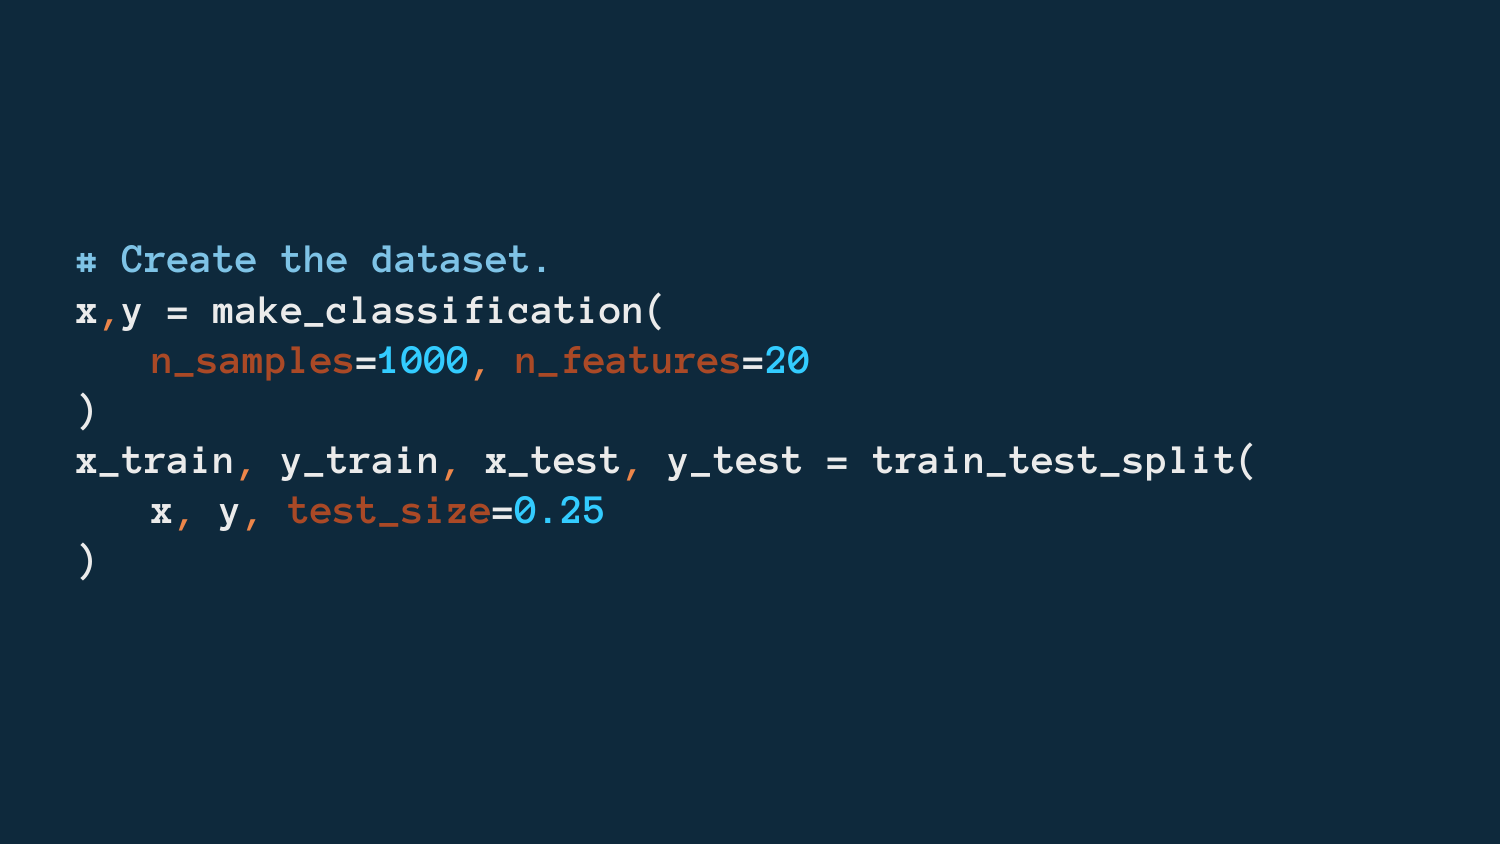

# Create the dataset.
x,y = make_classification(
n_samples=1000, n_features=20
)
x_train, y_train, x_test, y_test = train_test_split(
x, y, test_size=0.25
)